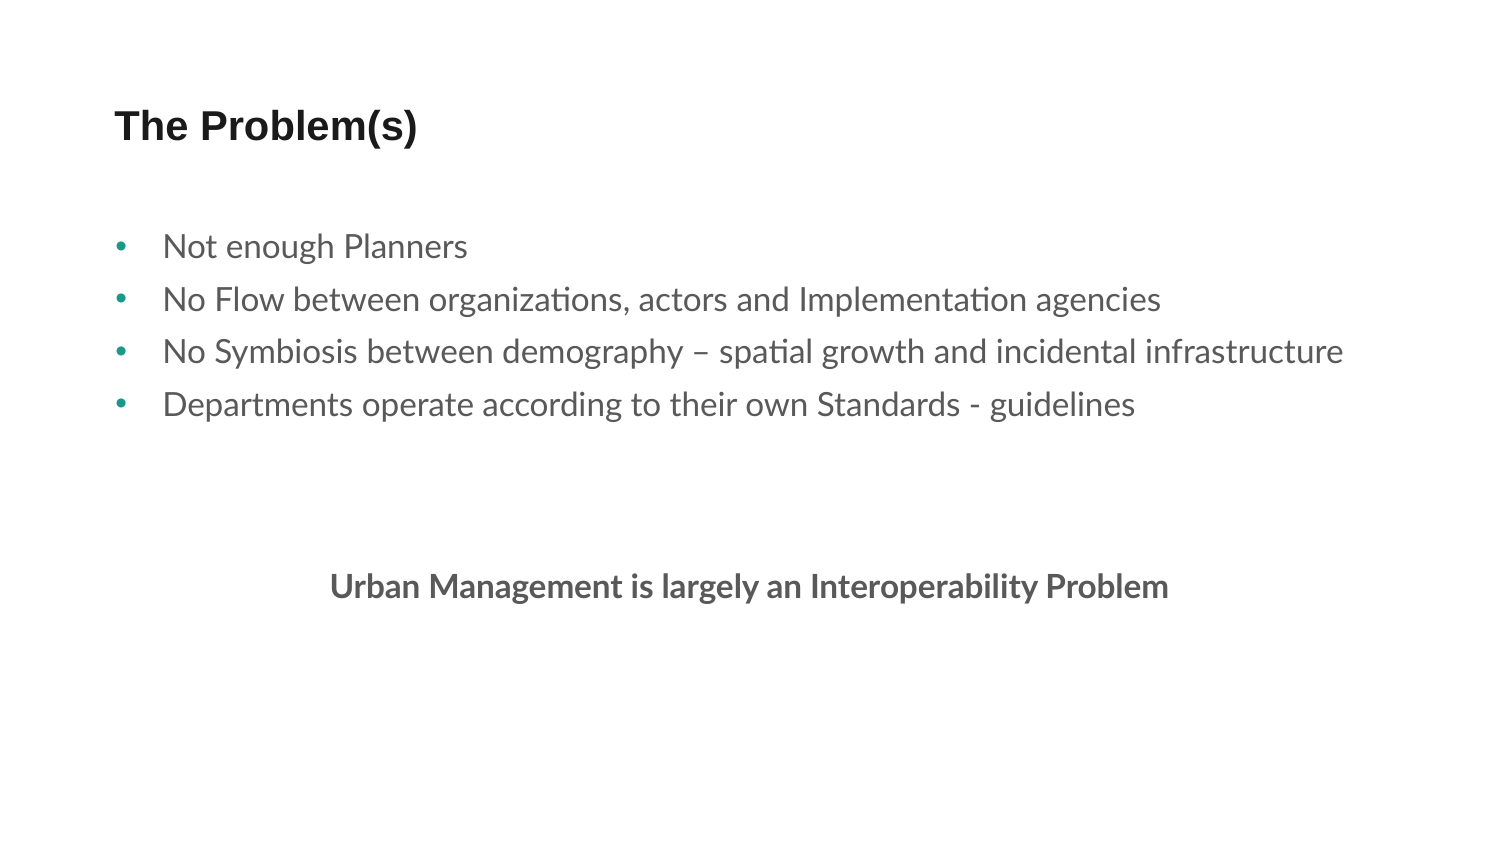

# The Problem(s)
Not enough Planners
No Flow between organizations, actors and Implementation agencies
No Symbiosis between demography – spatial growth and incidental infrastructure
Departments operate according to their own Standards - guidelines

Urban Management is largely an Interoperability Problem